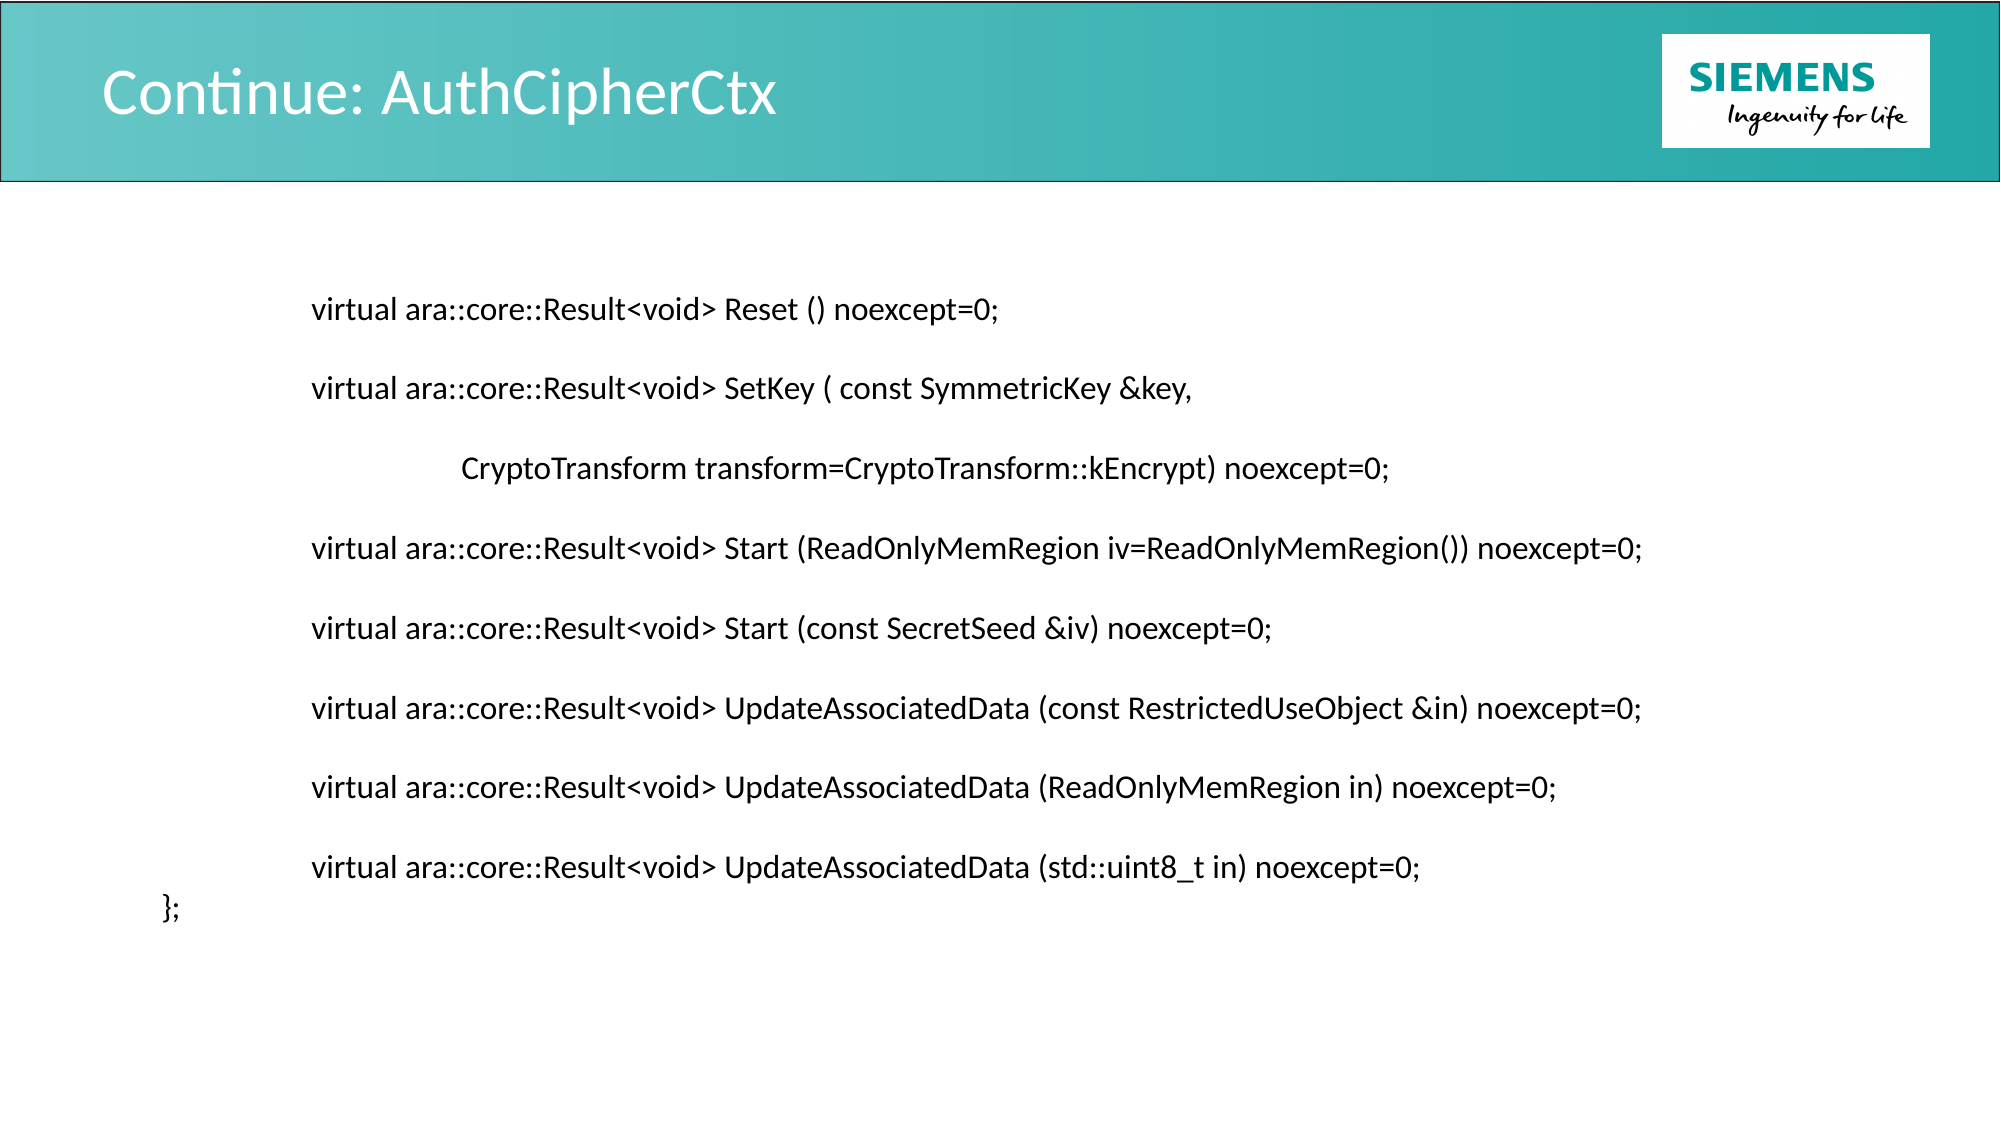

# Continue: AuthCipherCtx
	virtual ara::core::Result<void> Reset () noexcept=0;

	virtual ara::core::Result<void> SetKey ( const SymmetricKey &key,
											 		CryptoTransform transform=CryptoTransform::kEncrypt) noexcept=0;

	virtual ara::core::Result<void> Start (ReadOnlyMemRegion iv=ReadOnlyMemRegion()) noexcept=0;

	virtual ara::core::Result<void> Start (const SecretSeed &iv) noexcept=0;

	virtual ara::core::Result<void> UpdateAssociatedData (const RestrictedUseObject &in) noexcept=0;

	virtual ara::core::Result<void> UpdateAssociatedData (ReadOnlyMemRegion in) noexcept=0;

	virtual ara::core::Result<void> UpdateAssociatedData (std::uint8_t in) noexcept=0;
};